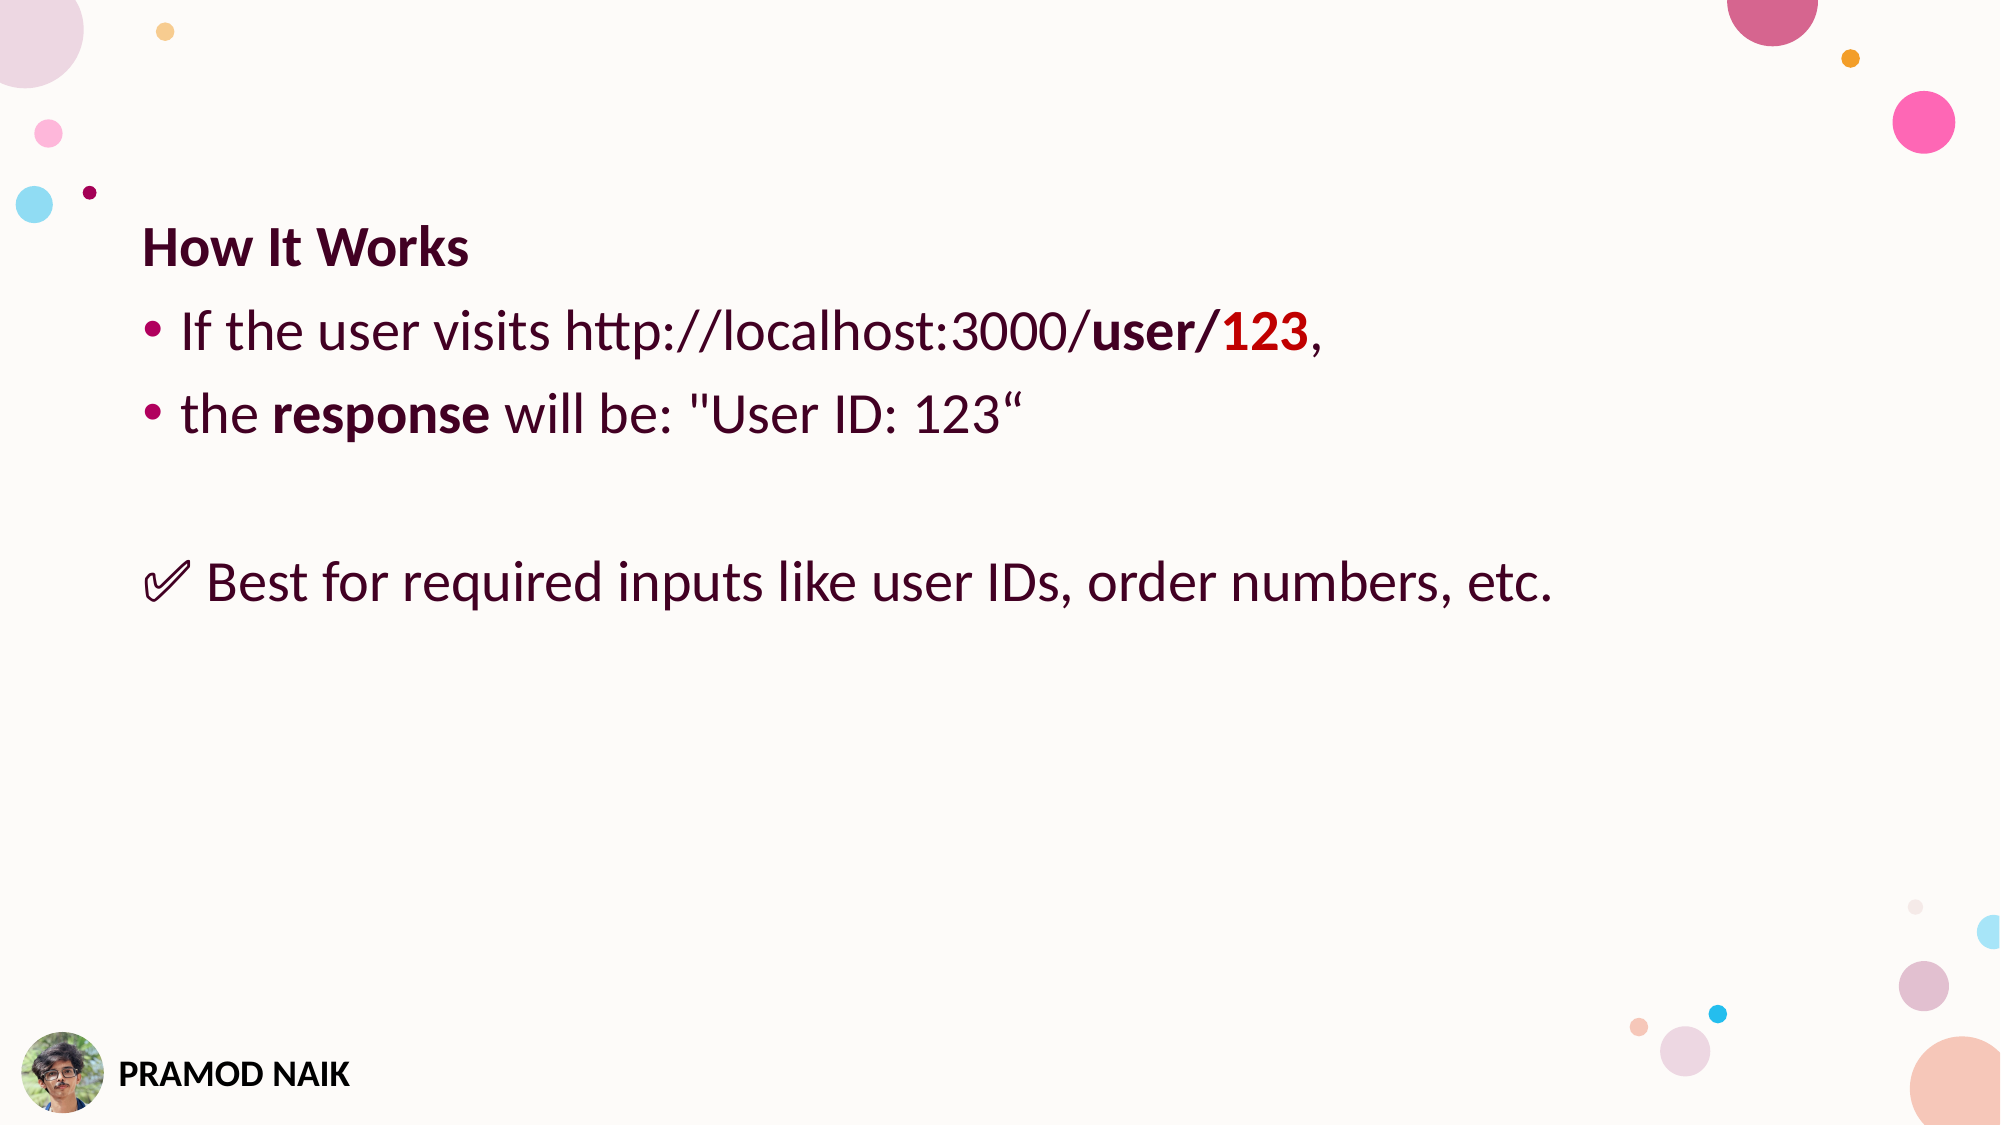

How It Works
If the user visits http://localhost:3000/user/123,
the response will be: "User ID: 123“

✅ Best for required inputs like user IDs, order numbers, etc.